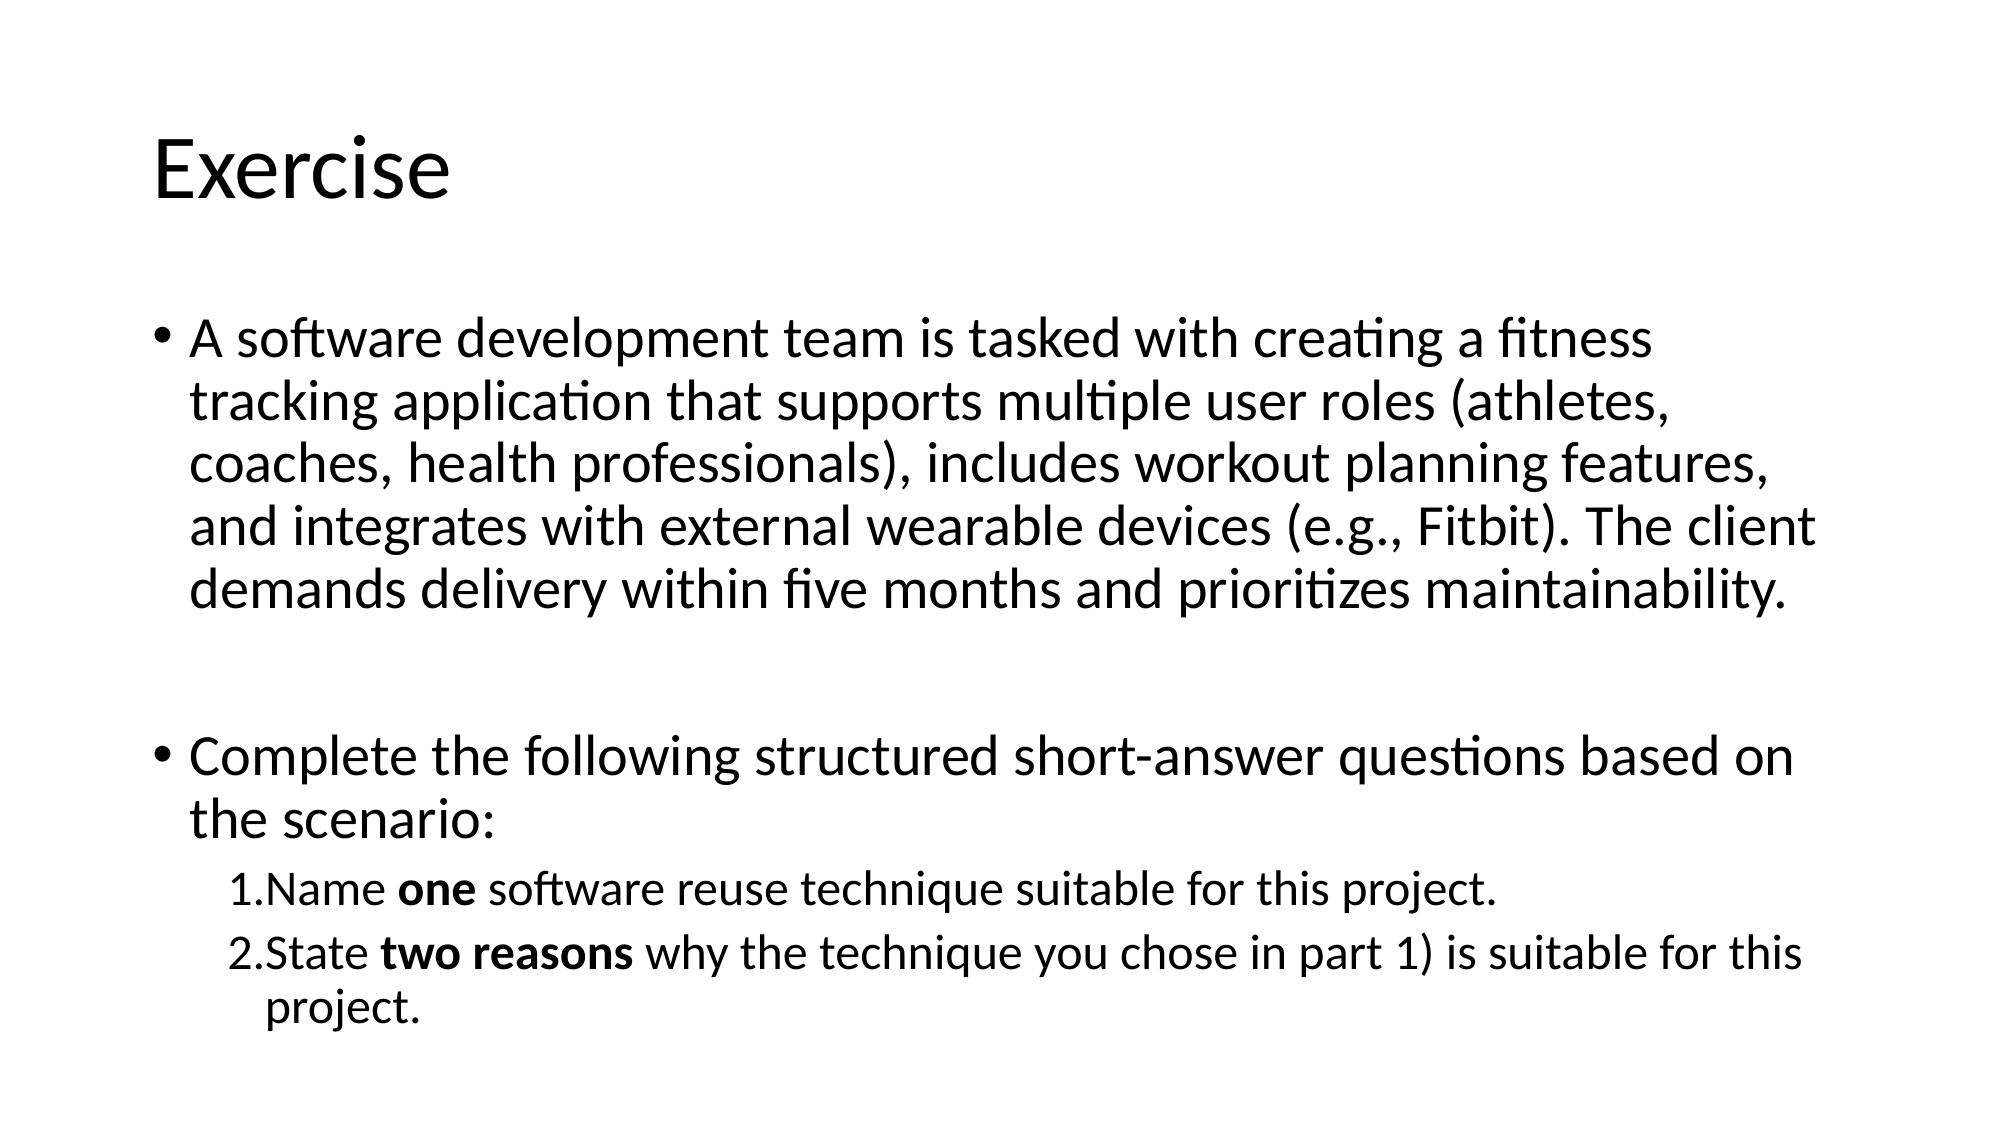

# Exercise
A software development team is tasked with creating a fitness tracking application that supports multiple user roles (athletes, coaches, health professionals), includes workout planning features, and integrates with external wearable devices (e.g., Fitbit). The client demands delivery within five months and prioritizes maintainability.

Complete the following structured short-answer questions based on the scenario:
Name one software reuse technique suitable for this project.
State two reasons why the technique you chose in part 1) is suitable for this project.